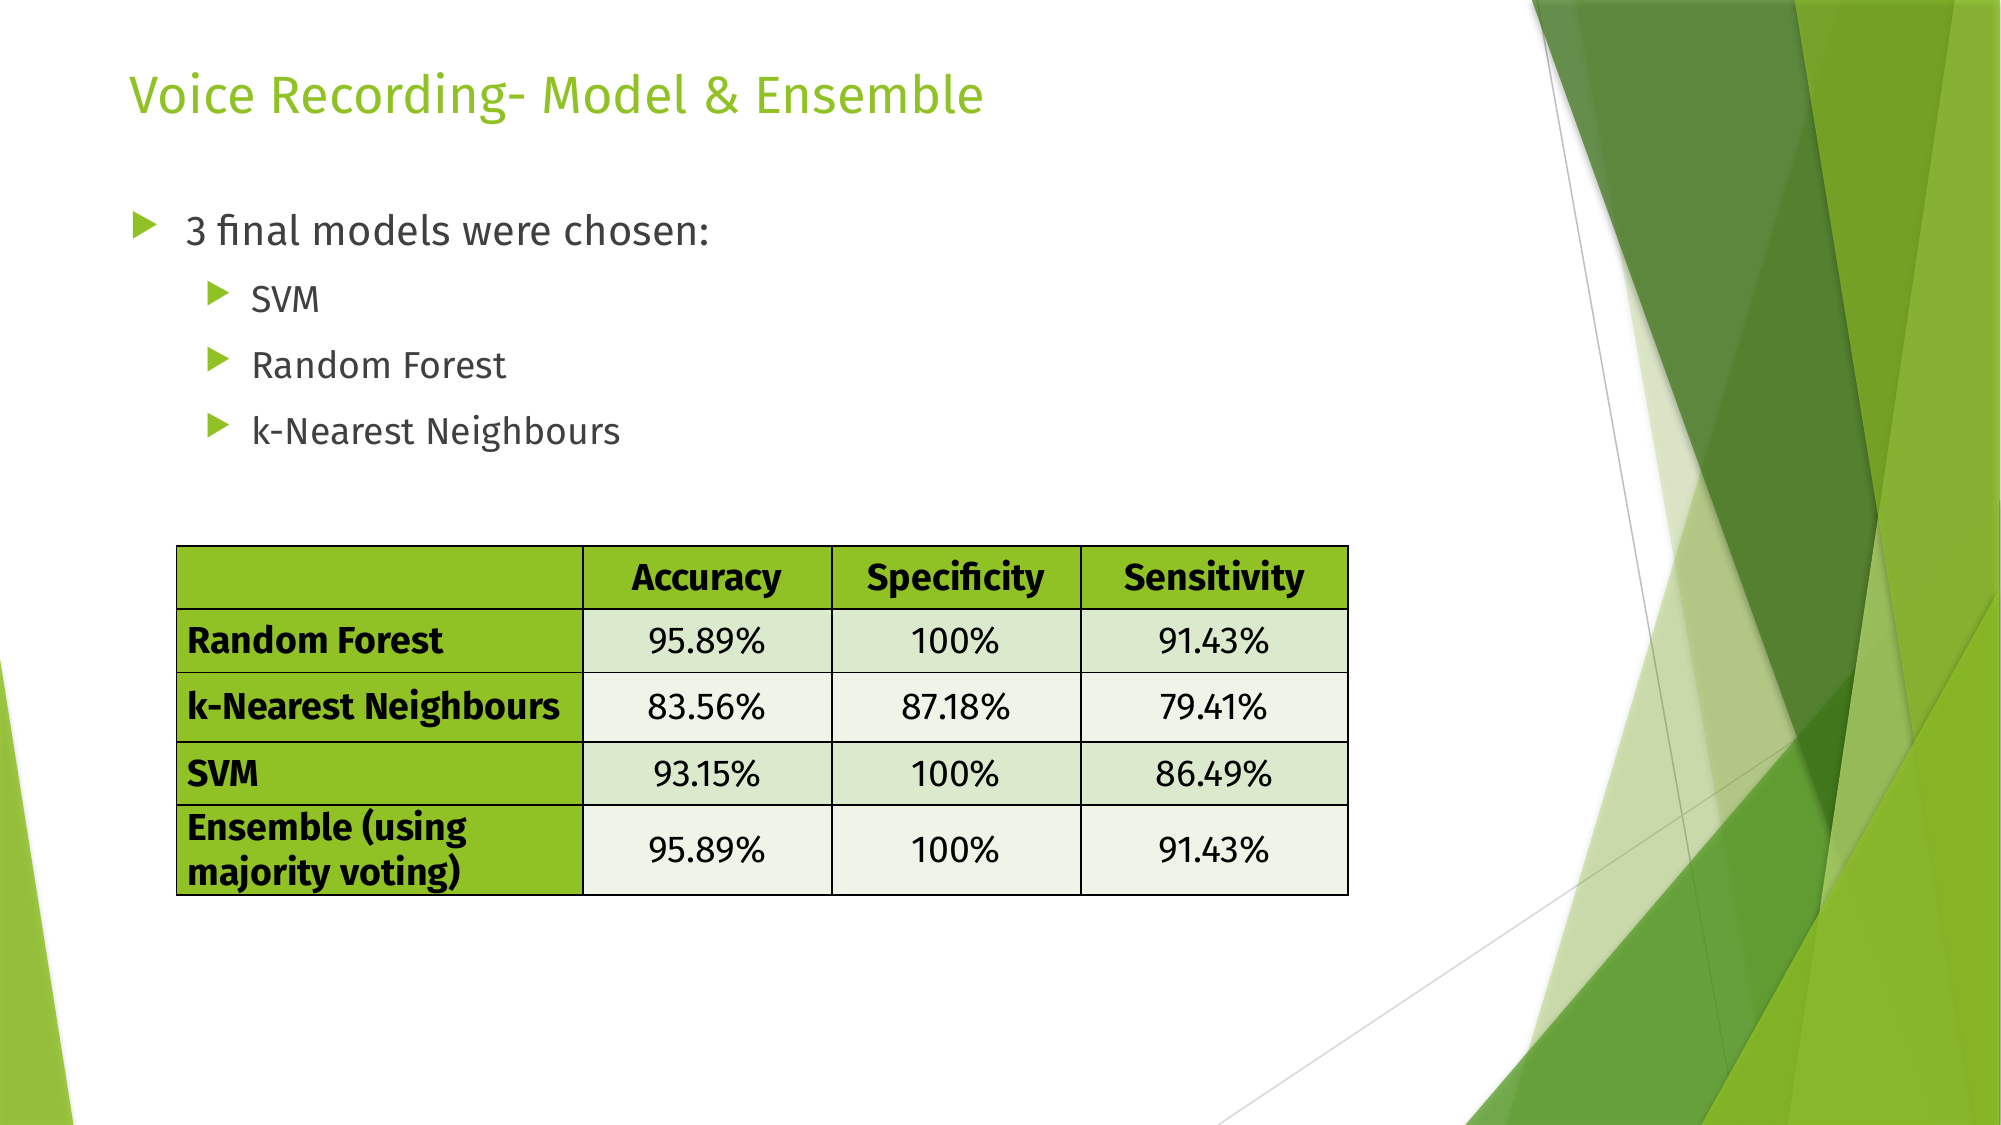

# Voice Recording- Model & Ensemble
3 final models were chosen:
SVM
Random Forest
k-Nearest Neighbours

|  | Accuracy | Specificity | Sensitivity |
| --- | --- | --- | --- |
| Random Forest | 95.89% | 100% | 91.43% |
| k-Nearest Neighbours | 83.56% | 87.18% | 79.41% |
| SVM | 93.15% | 100% | 86.49% |
| Ensemble (using majority voting) | 95.89% | 100% | 91.43% |